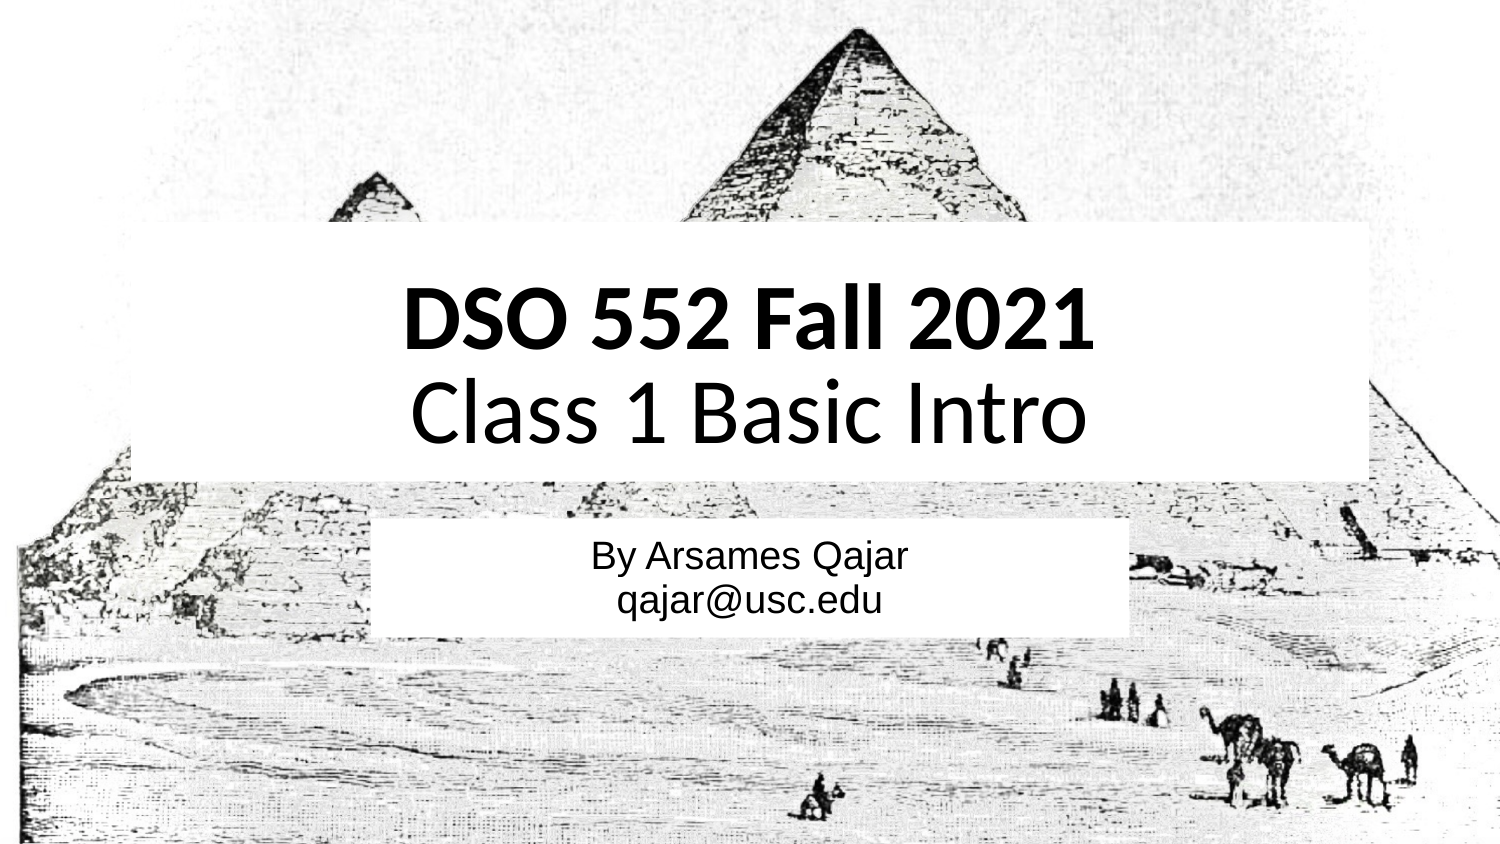

# DSO 552 Fall 2021
Class 1 Basic Intro
By Arsames Qajar
qajar@usc.edu